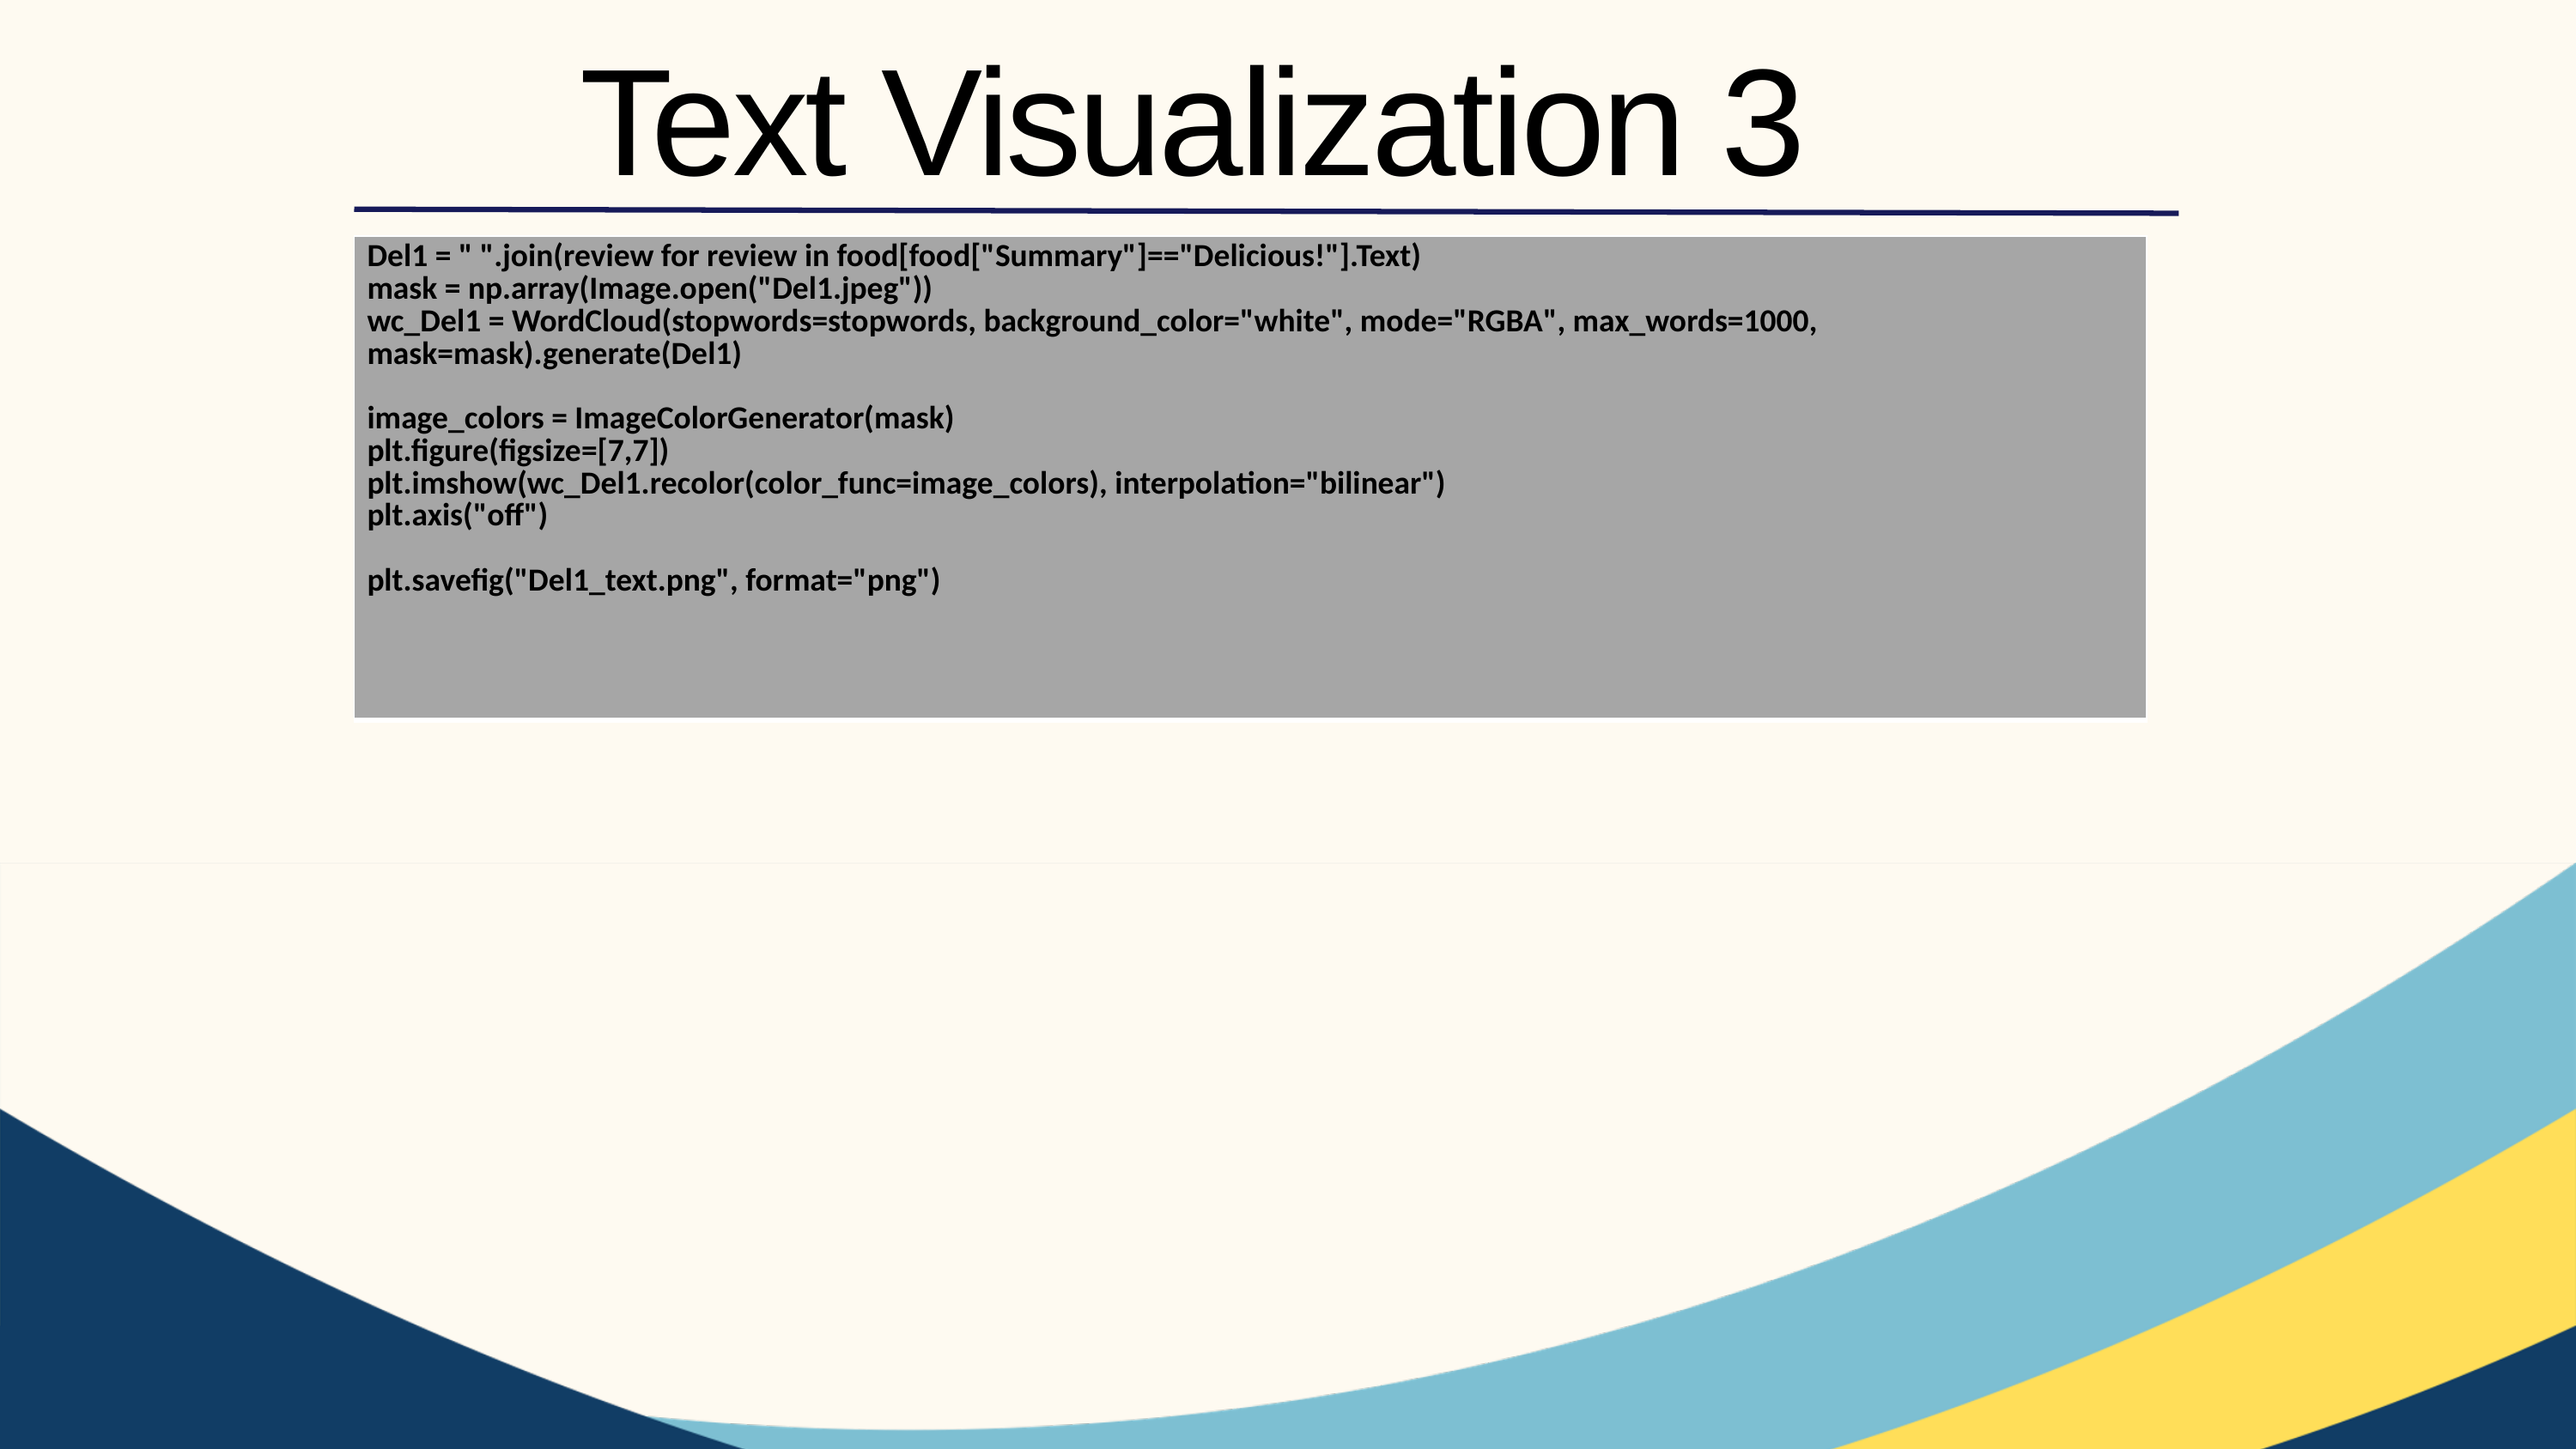

Text Visualization 3

| Del1 = " ".join(review for review in food[food["Summary"]=="Delicious!"].Text) mask = np.array(Image.open("Del1.jpeg")) wc\_Del1 = WordCloud(stopwords=stopwords, background\_color="white", mode="RGBA", max\_words=1000, mask=mask).generate(Del1) image\_colors = ImageColorGenerator(mask) plt.figure(figsize=[7,7]) plt.imshow(wc\_Del1.recolor(color\_func=image\_colors), interpolation="bilinear") plt.axis("off") plt.savefig("Del1\_text.png", format="png") |
| --- |